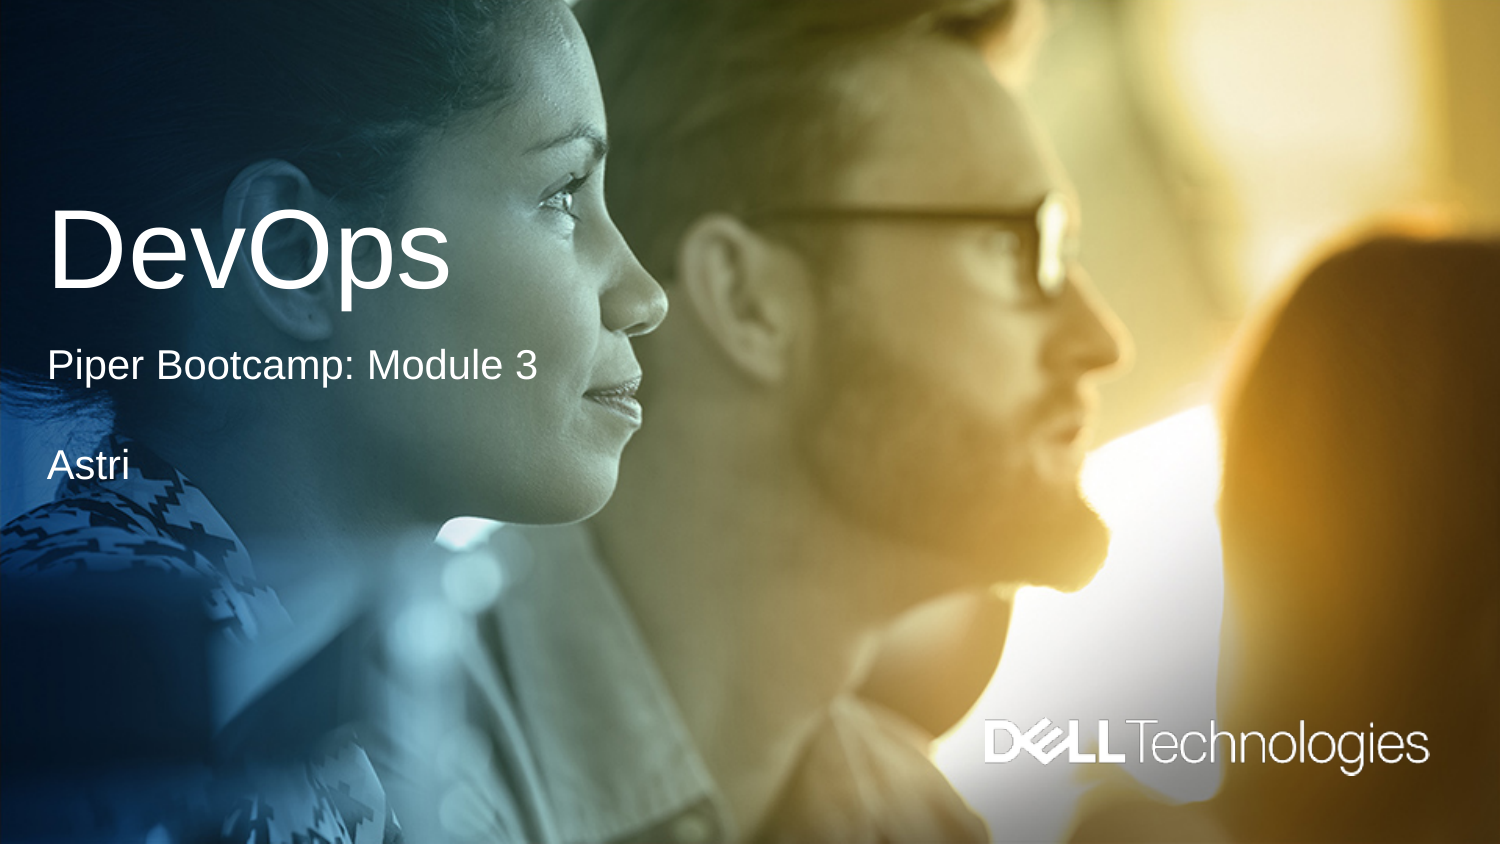

# DevOps
Piper Bootcamp: Module 3

Astri